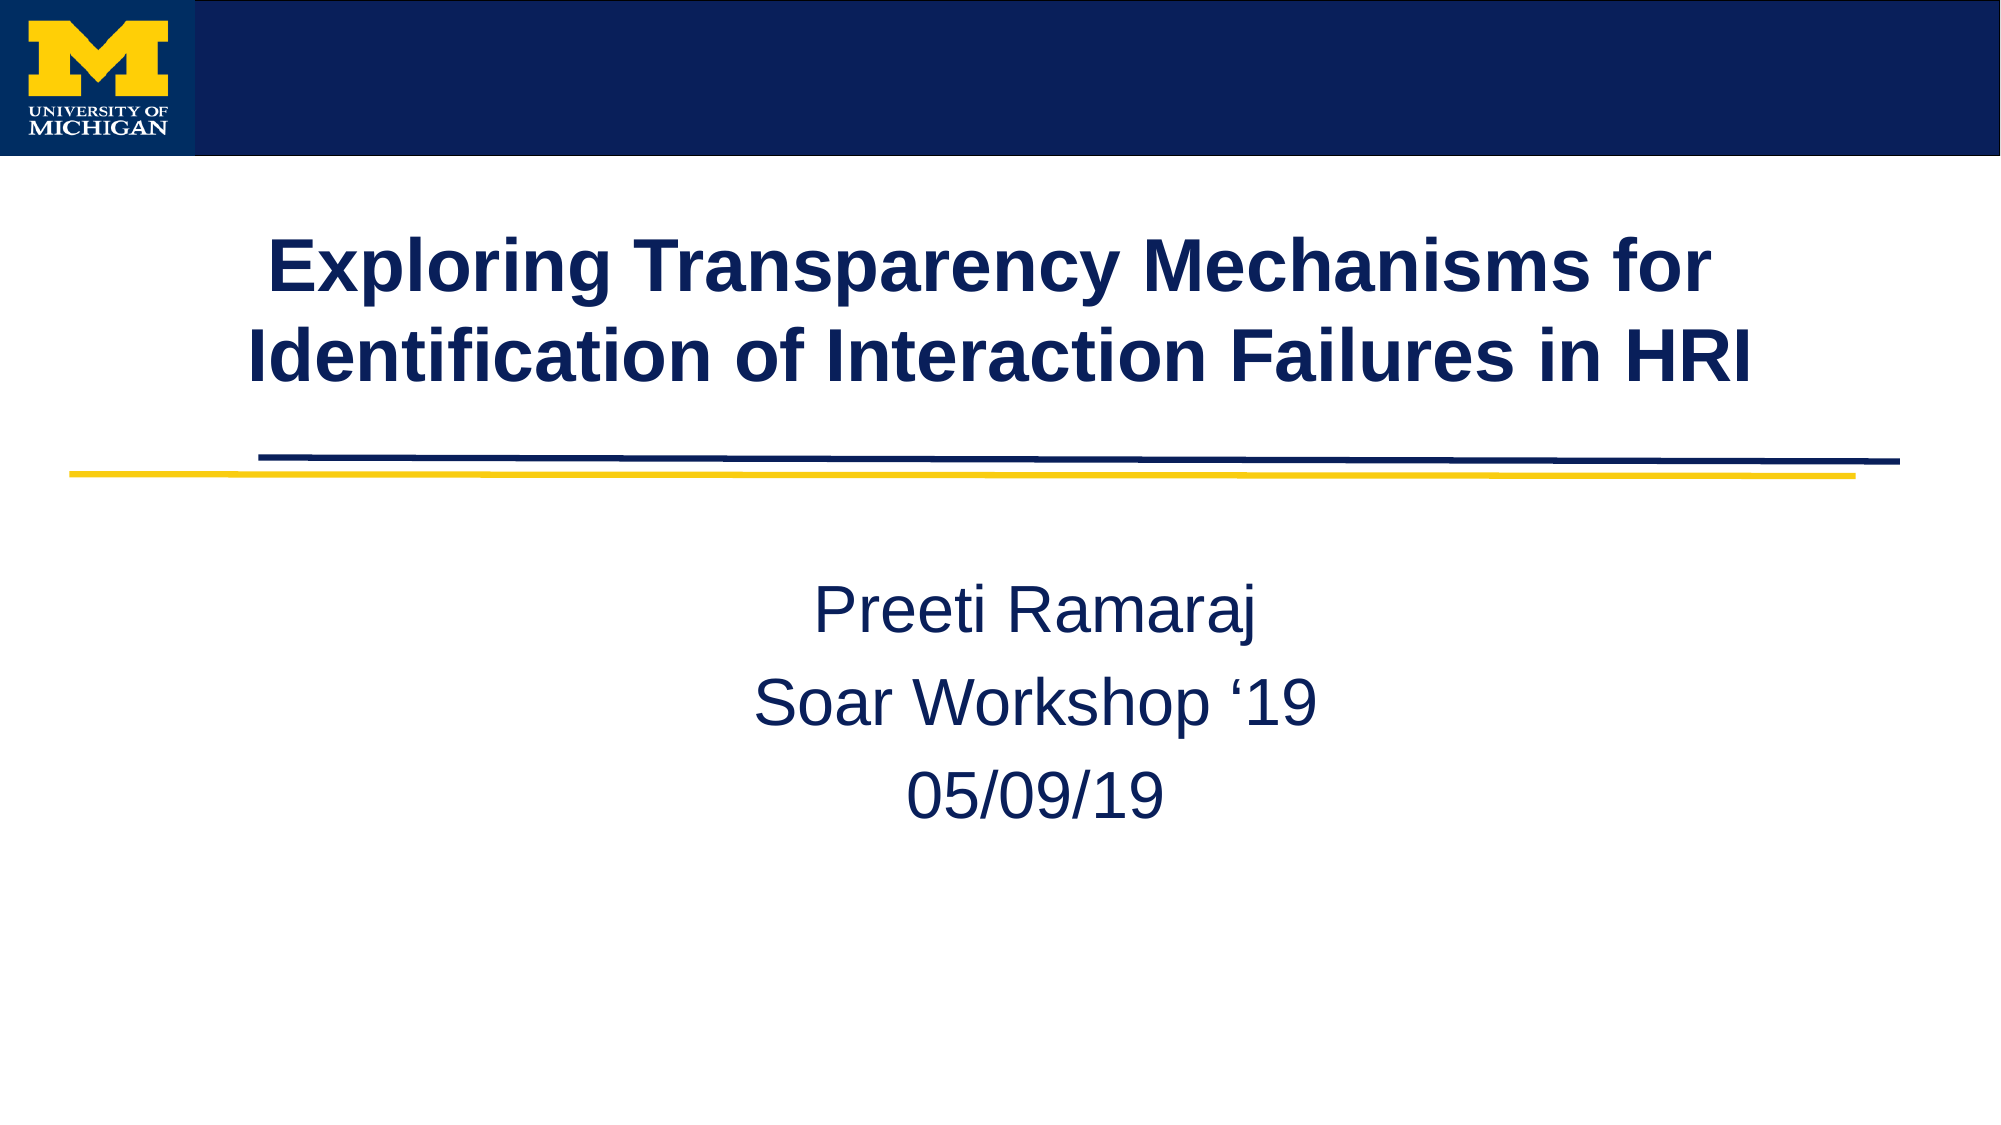

# Exploring Transparency Mechanisms for Identification of Interaction Failures in HRI
Preeti Ramaraj
Soar Workshop ‘19
05/09/19